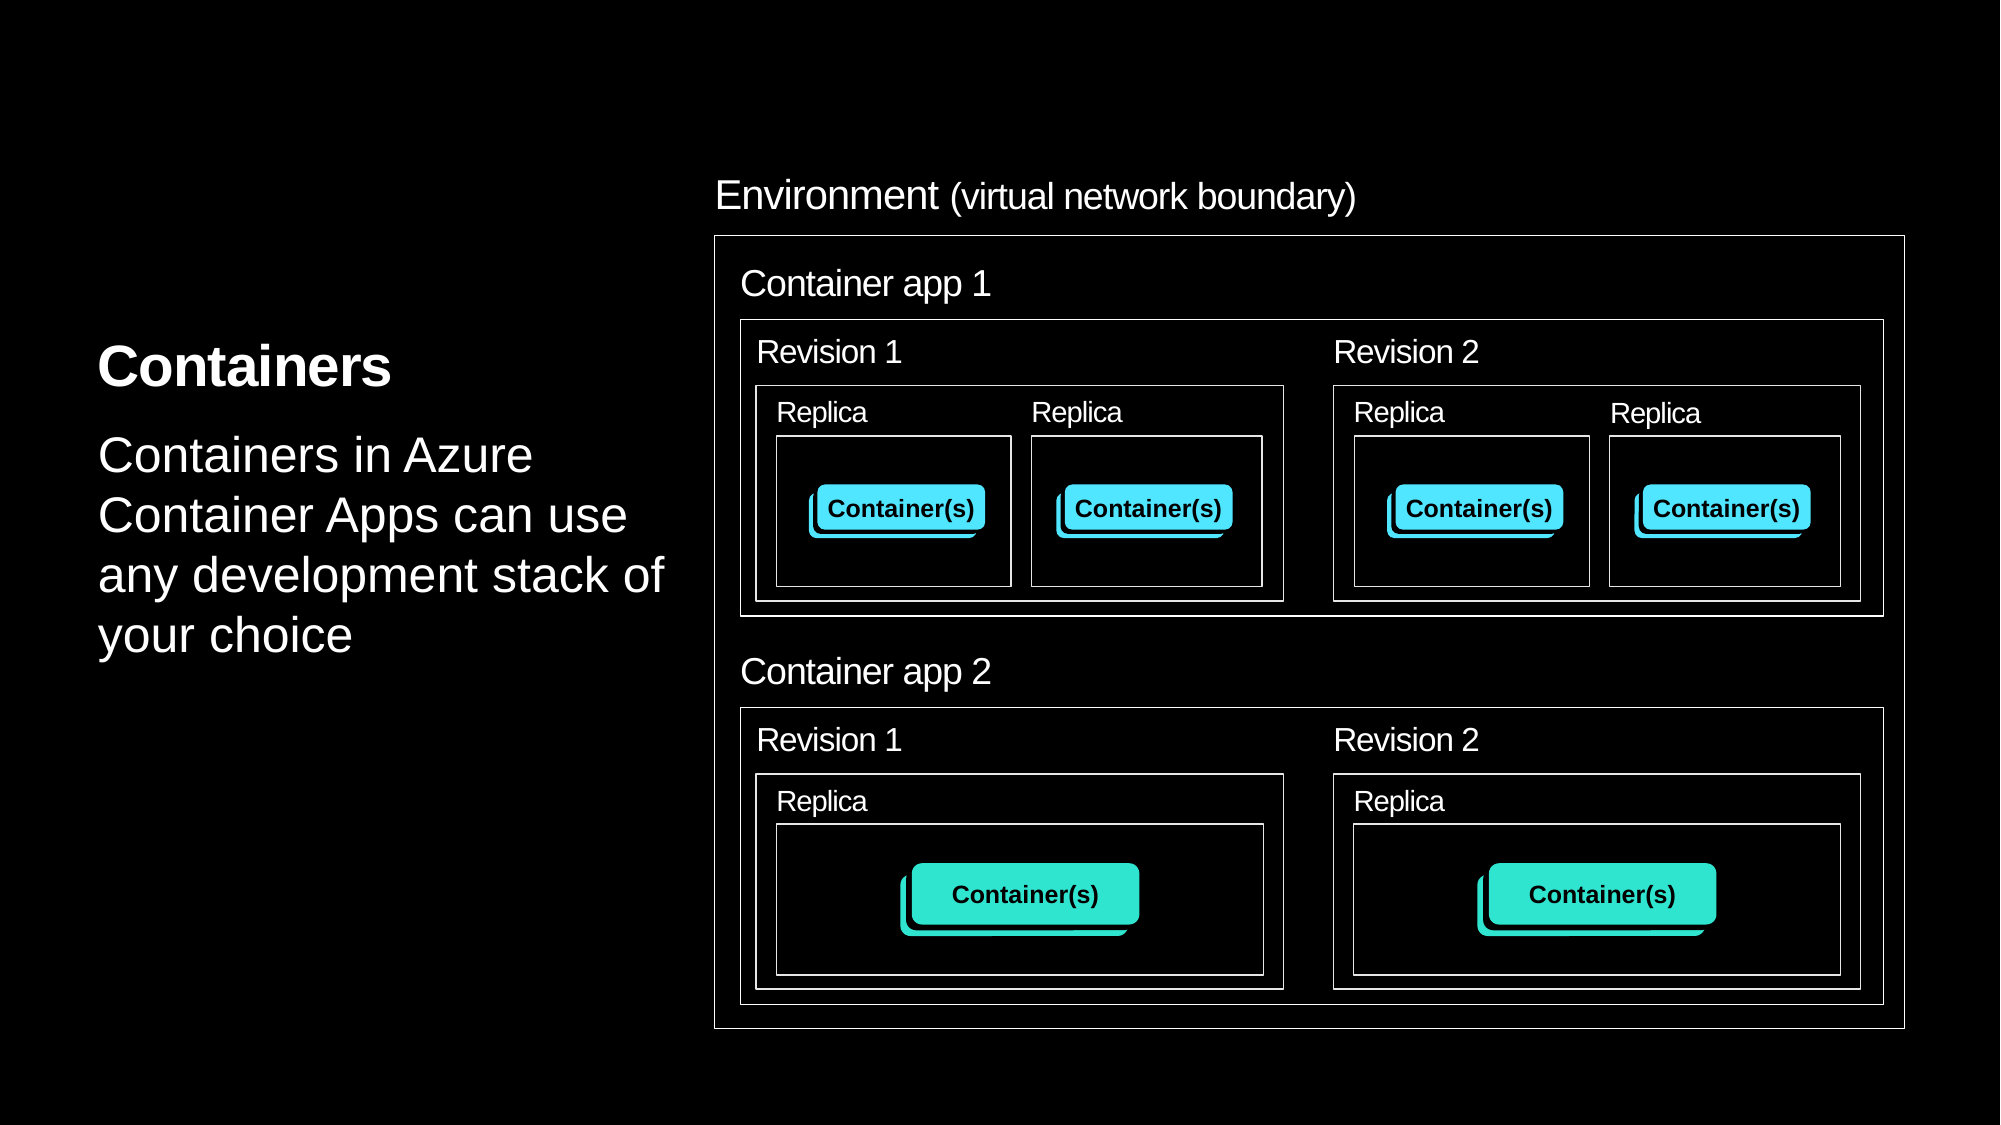

Environment (virtual network boundary)

Container app 1

Revision 1
Revision 2
Containers

Replica
Replica
Replica
Replica
Containers in Azure Container Apps can use any development stack of your choice

Container(s)

Container(s)

Container(s)

Container(s)

Container app 2

Revision 1
Revision 2

Replica
Replica

Container(s)
Container(s)